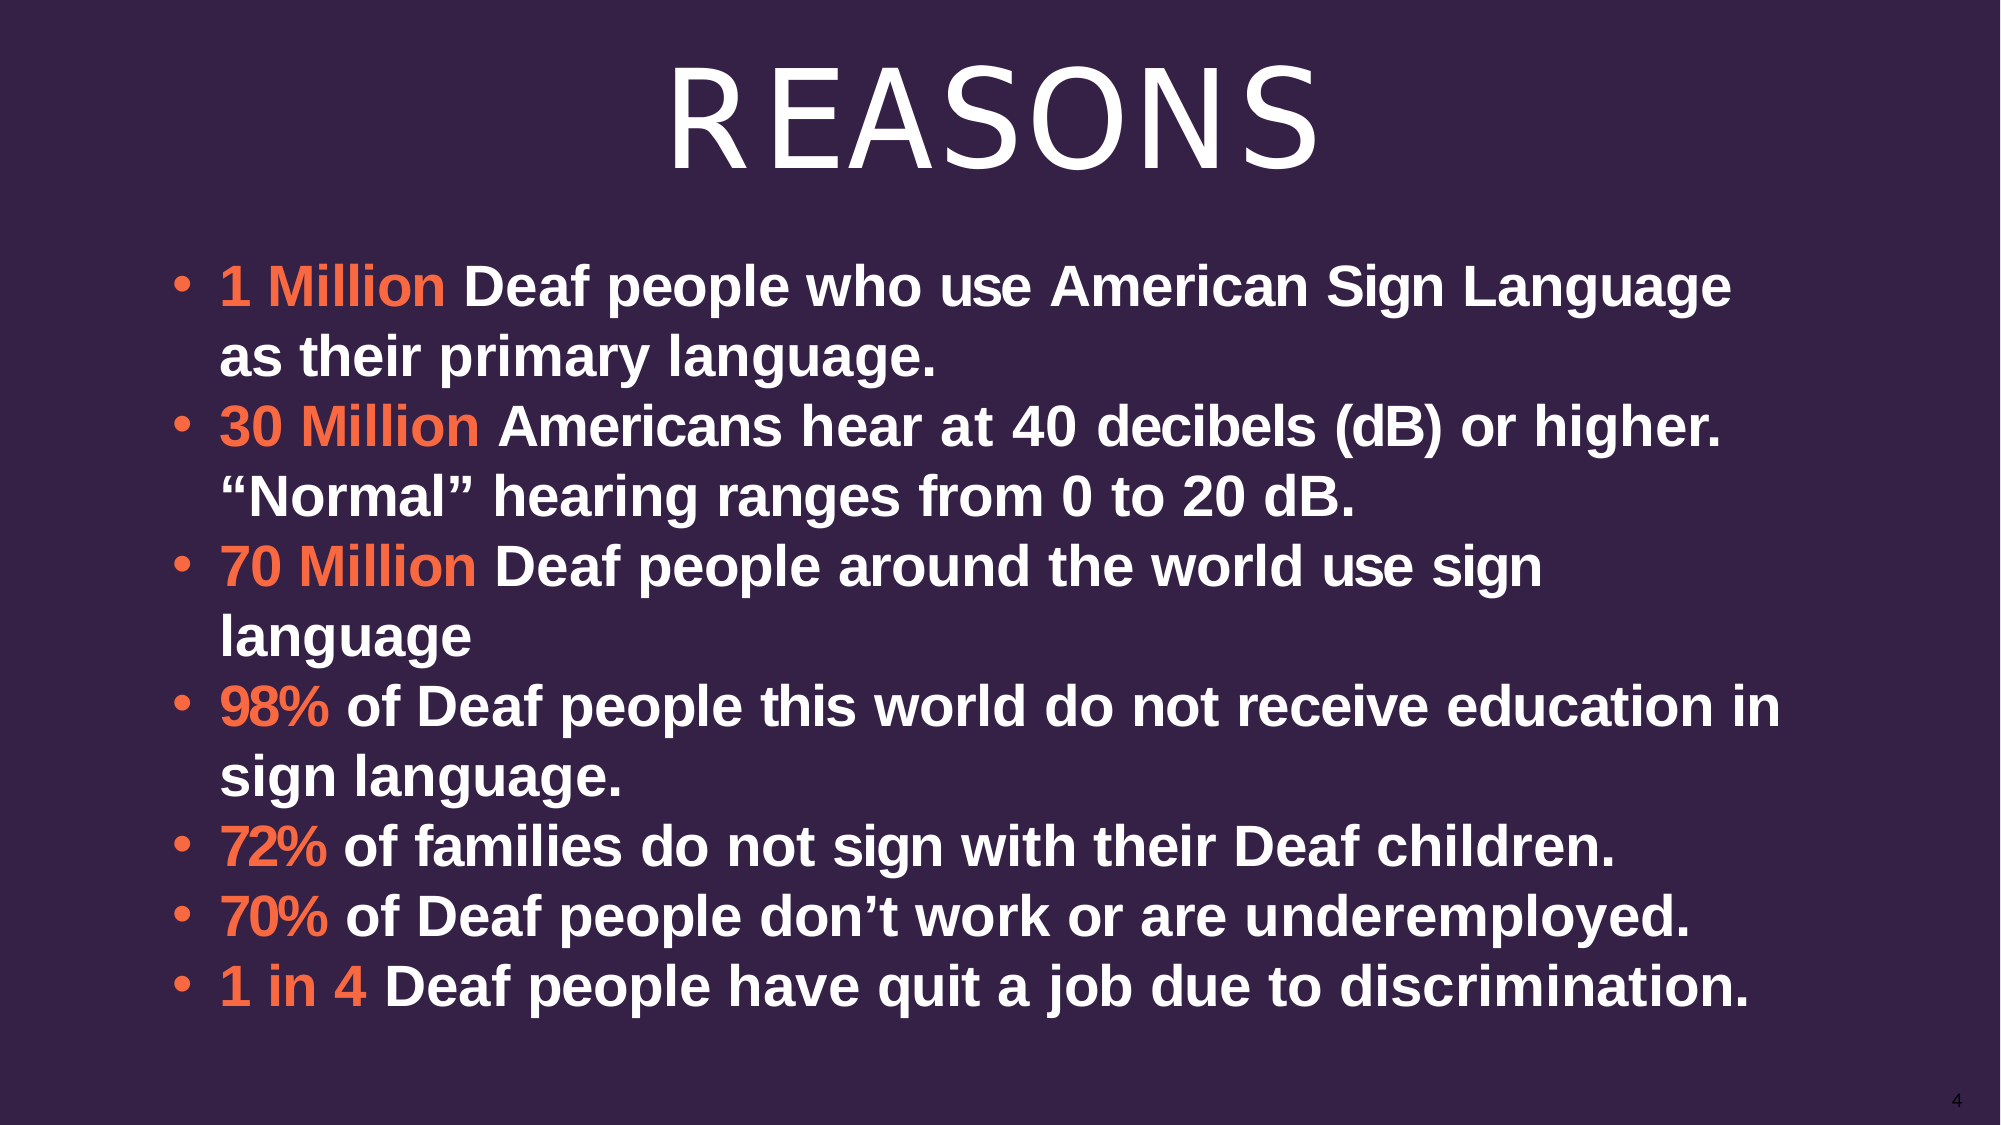

# REASONS
1 Million Deaf people who use American Sign Language as their primary language.
30 Million Americans hear at 40 decibels (dB) or higher.
“Normal” hearing ranges from 0 to 20 dB.
70 Million Deaf people around the world use sign language
98% of Deaf people this world do not receive education in sign language.
72% of families do not sign with their Deaf children.
70% of Deaf people don’t work or are underemployed.
1 in 4 Deaf people have quit a job due to discrimination.
4